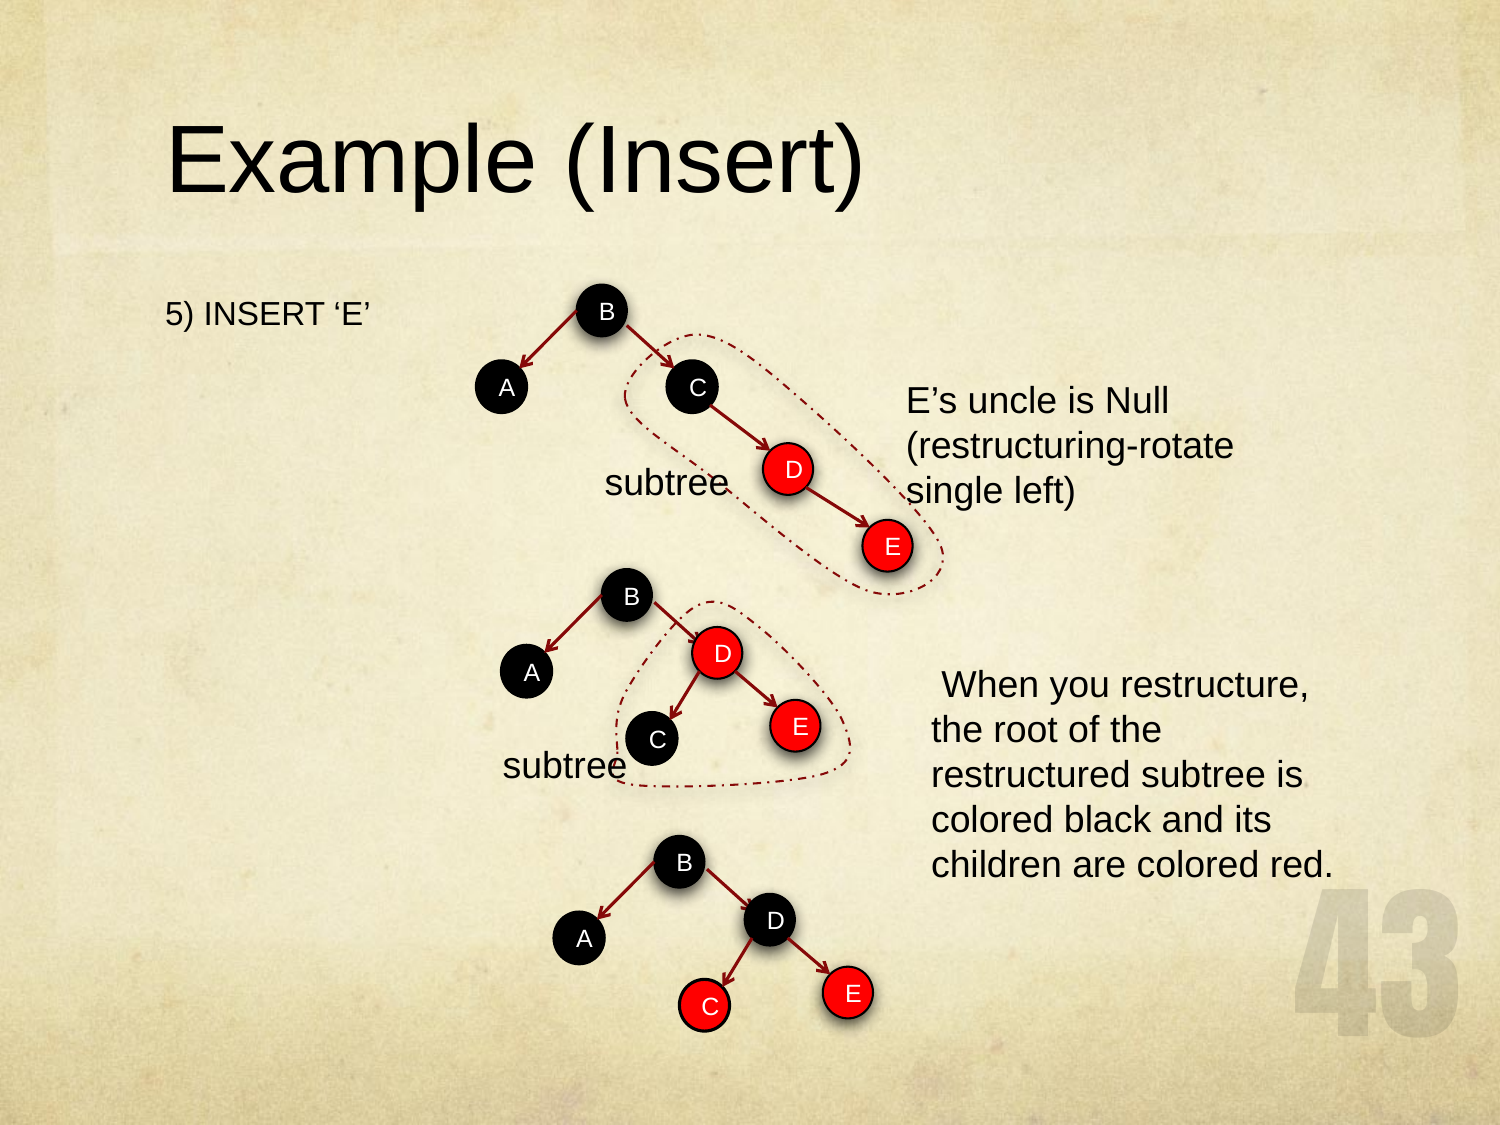

# Example (Insert)
5) INSERT ‘E’

B

A
C
E’s uncle is Null (restructuring-rotate single left)
D
subtree
E
B

D
A
 When you restructure, the root of the restructured subtree is colored black and its children are colored red.

E
C
subtree
B
D
43
A
E
C